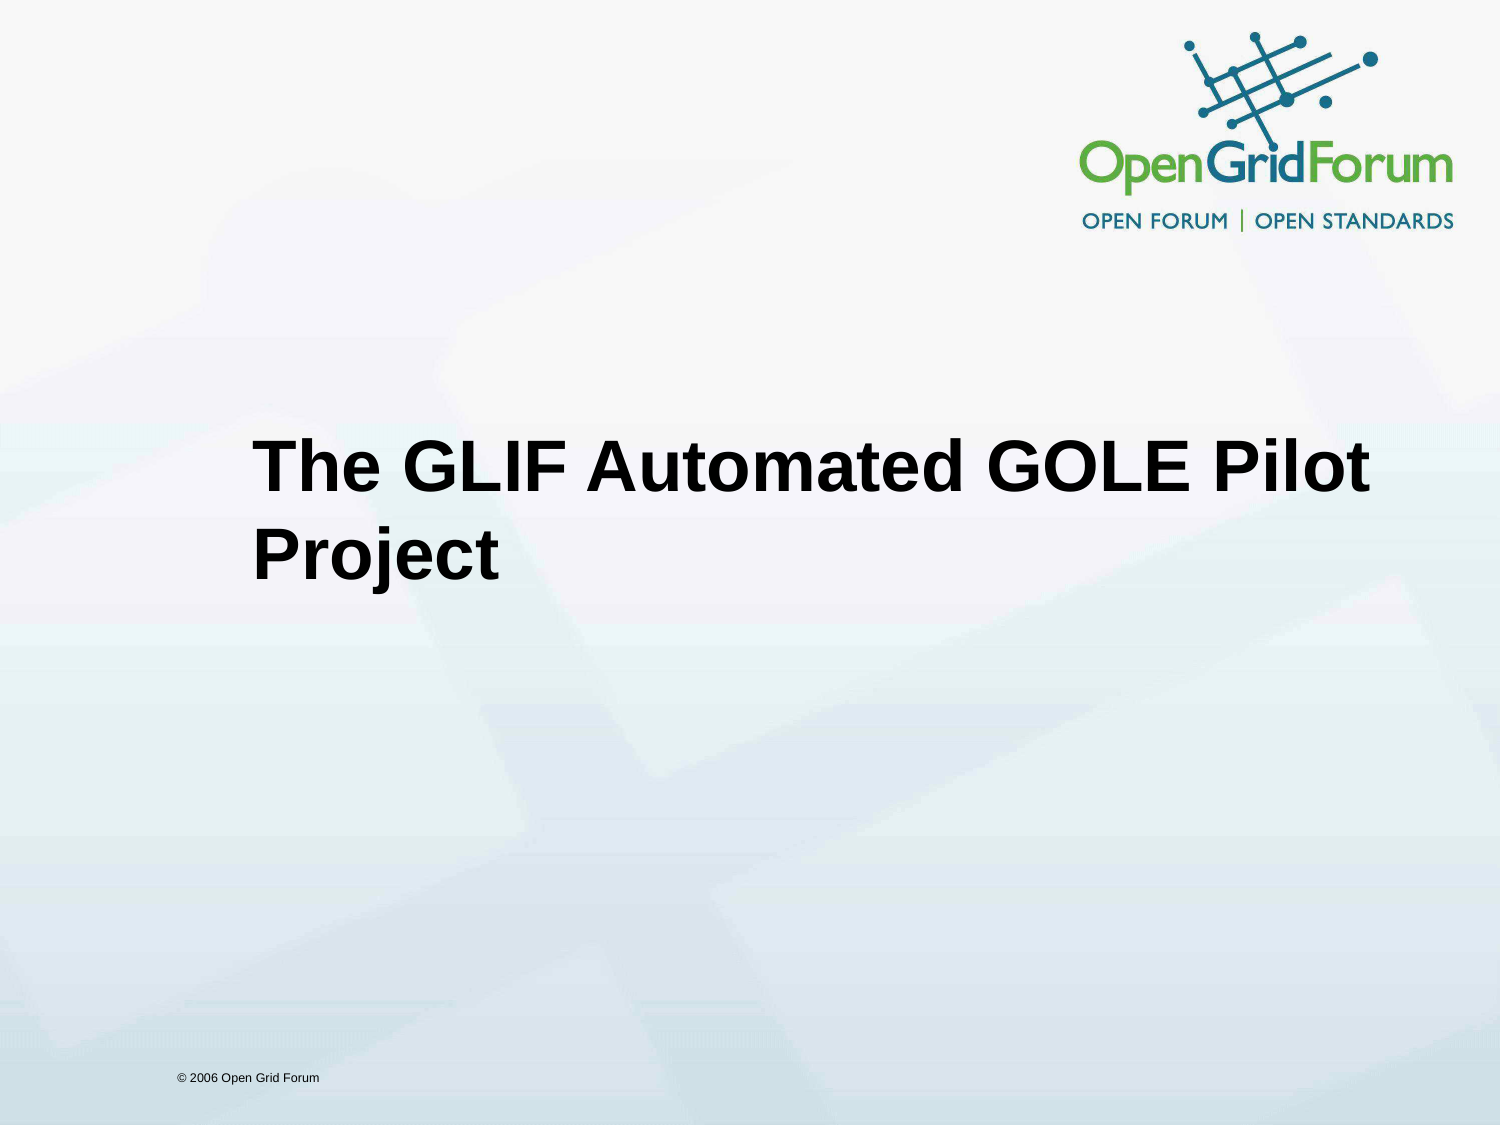

# The GLIF Automated GOLE Pilot Project